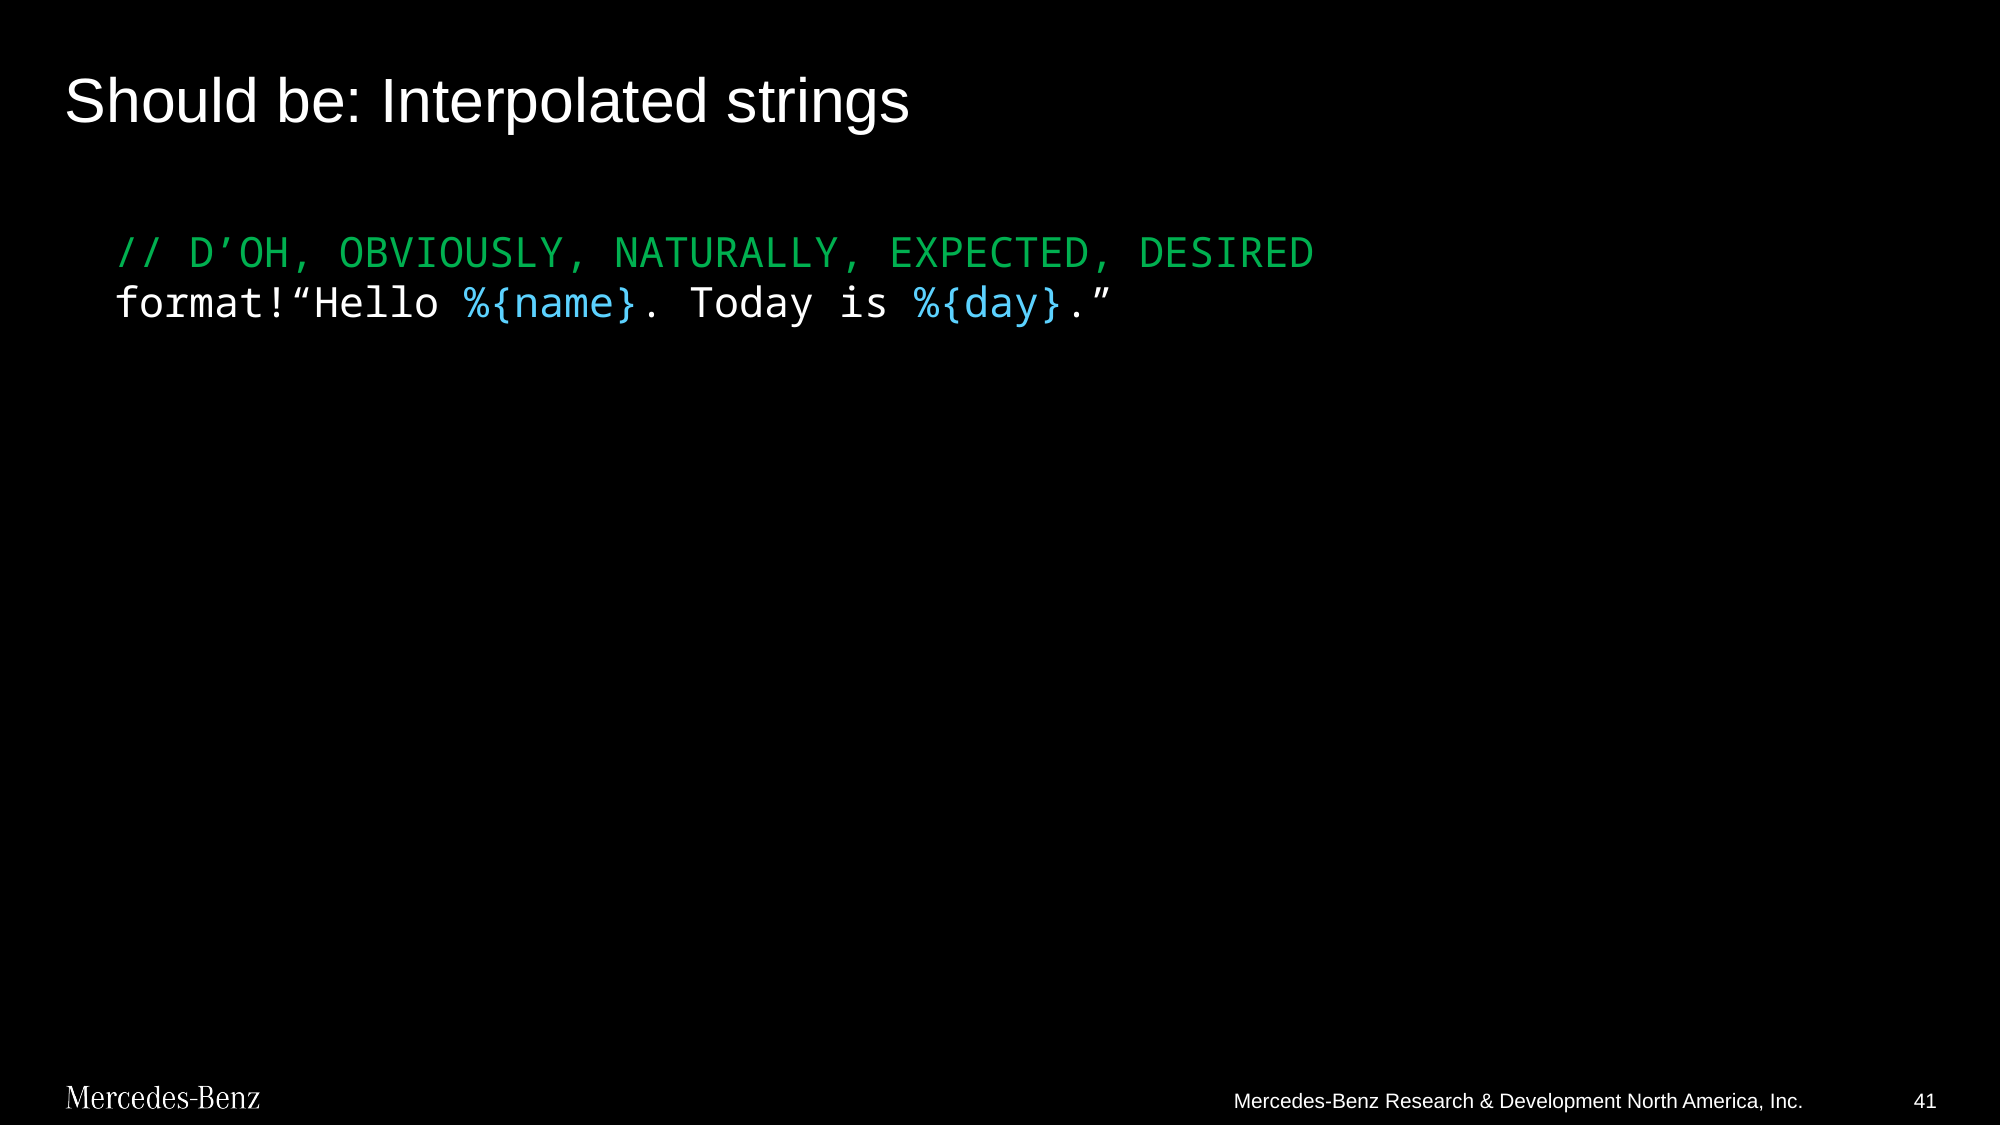

# Should be: Interpolated strings
  // D’OH, OBVIOUSLY, NATURALLY, EXPECTED, DESIRED
  format!“Hello %{name}. Today is %{day}.”

Mercedes-Benz Research & Development North America, Inc.
41